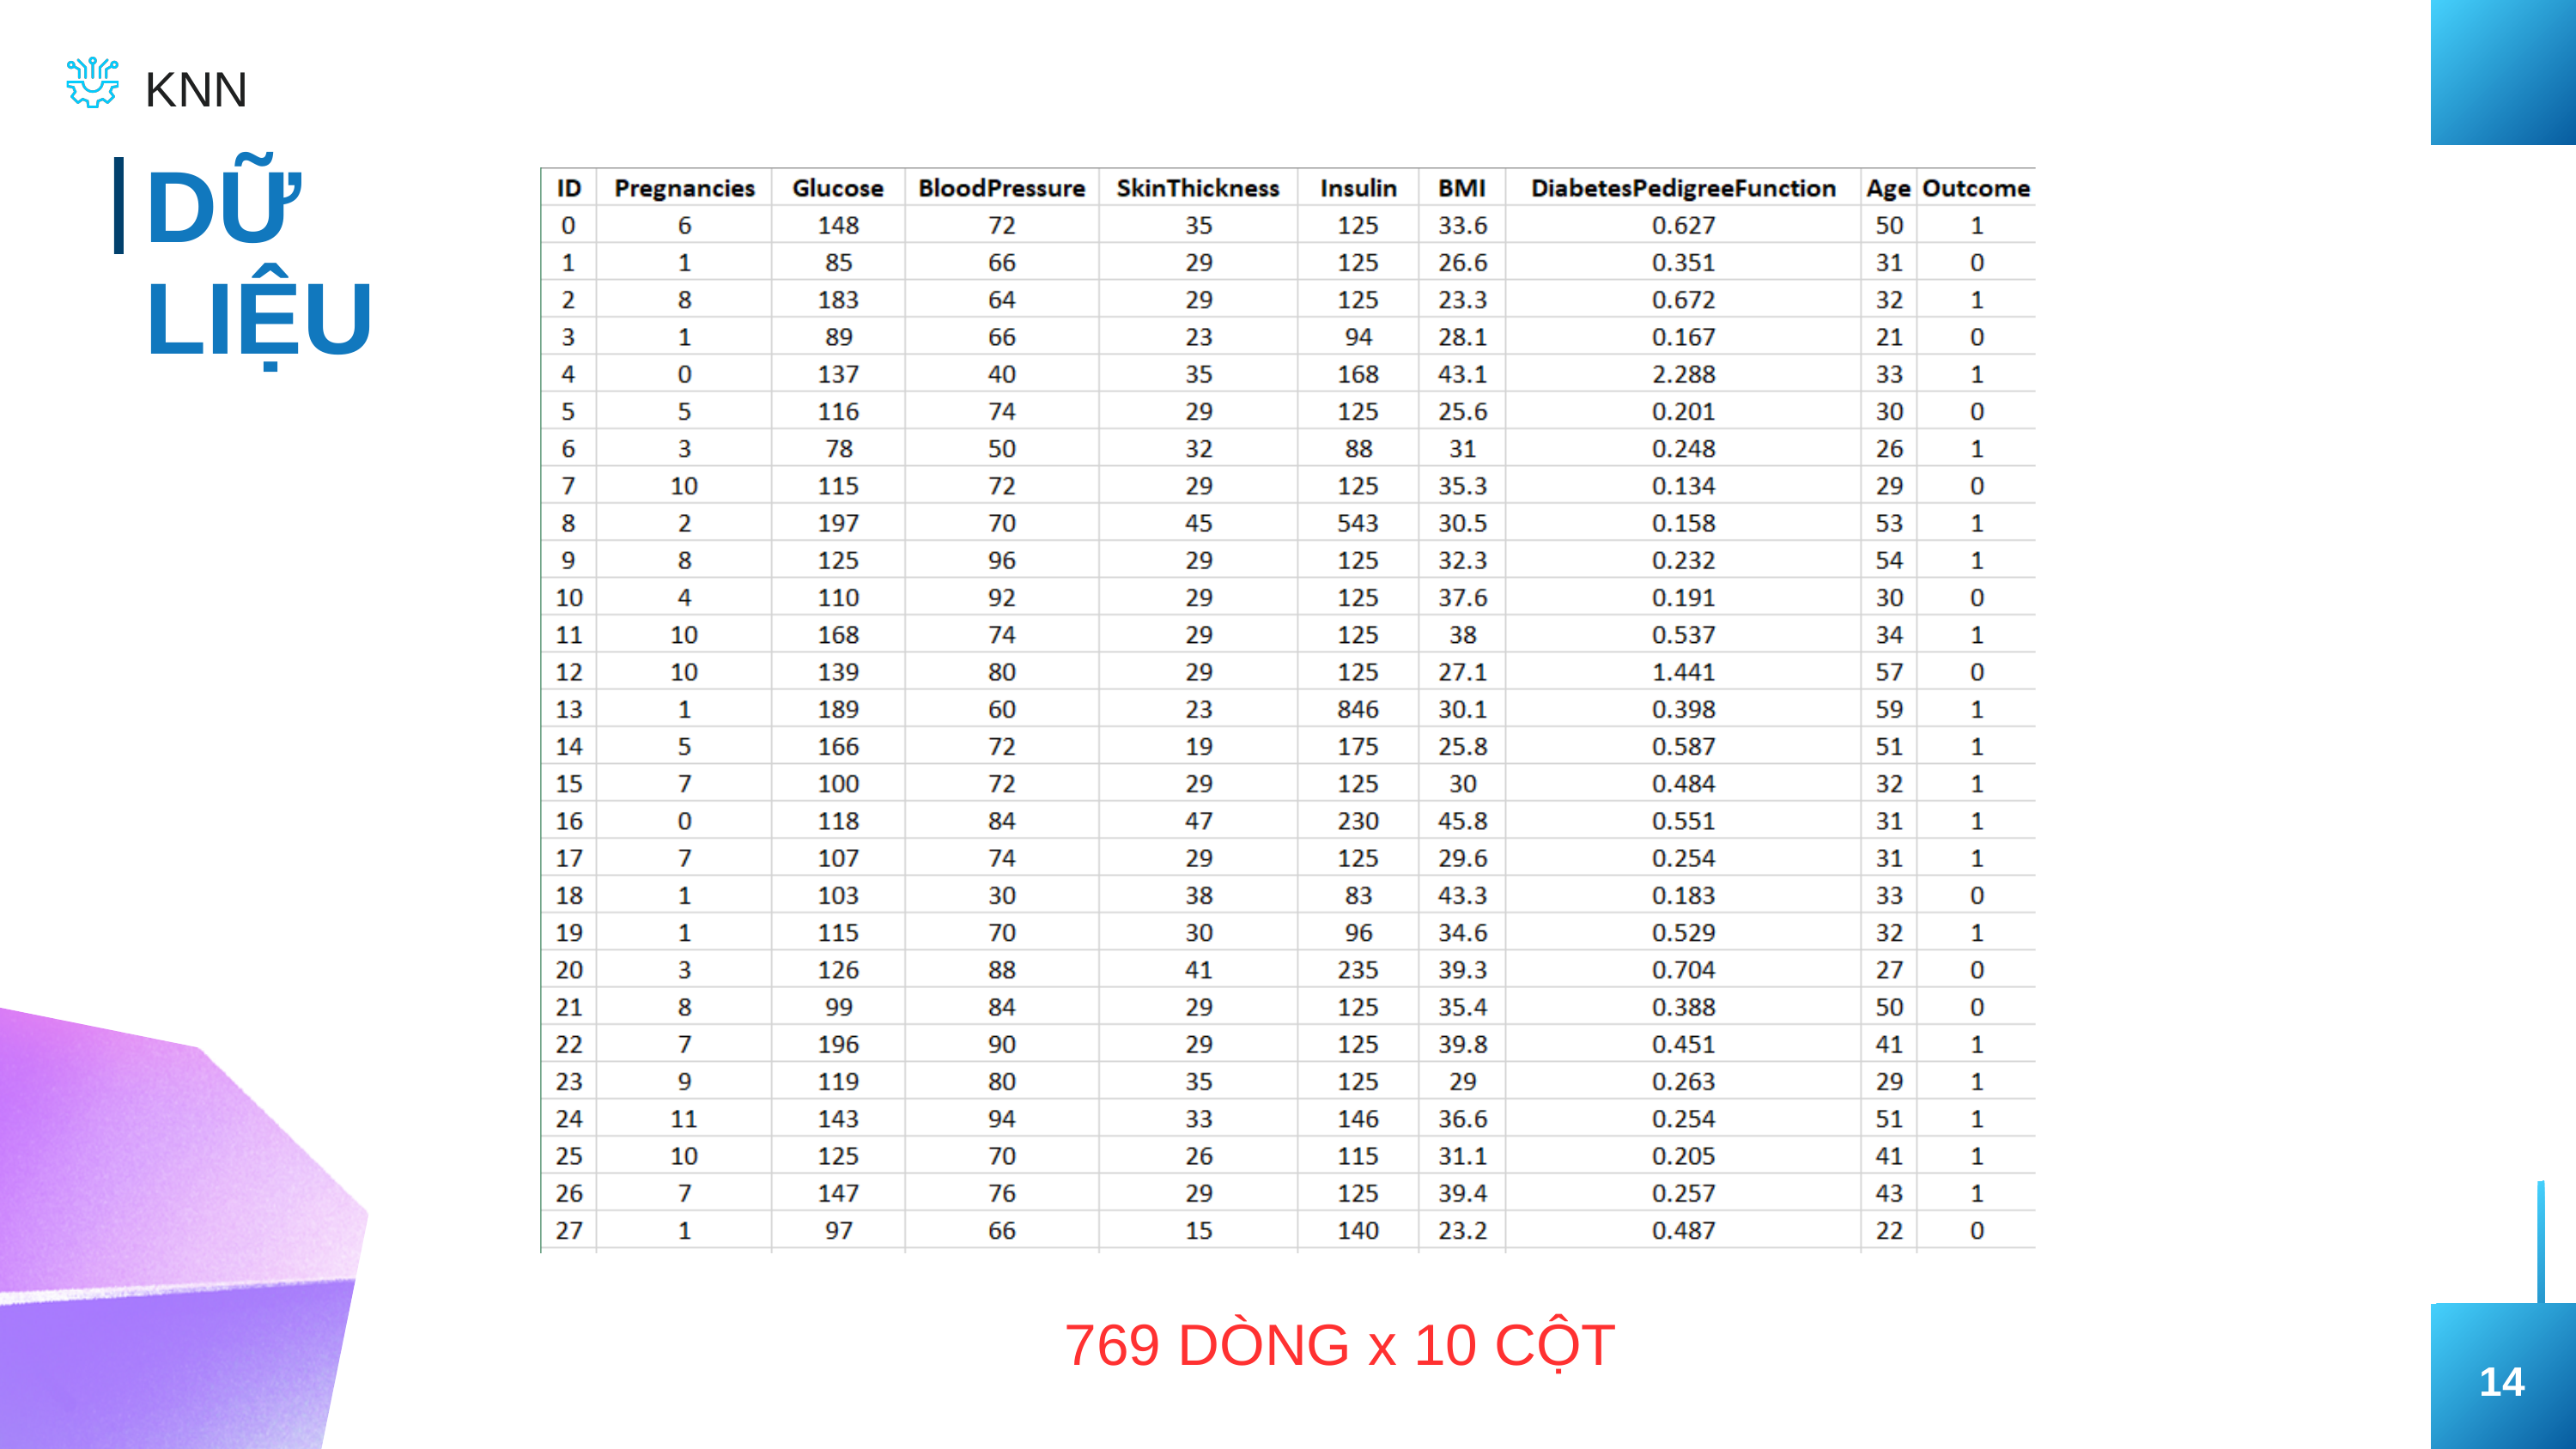

KNN

DỮ LIỆU

769 DÒNG x 10 CỘT

14